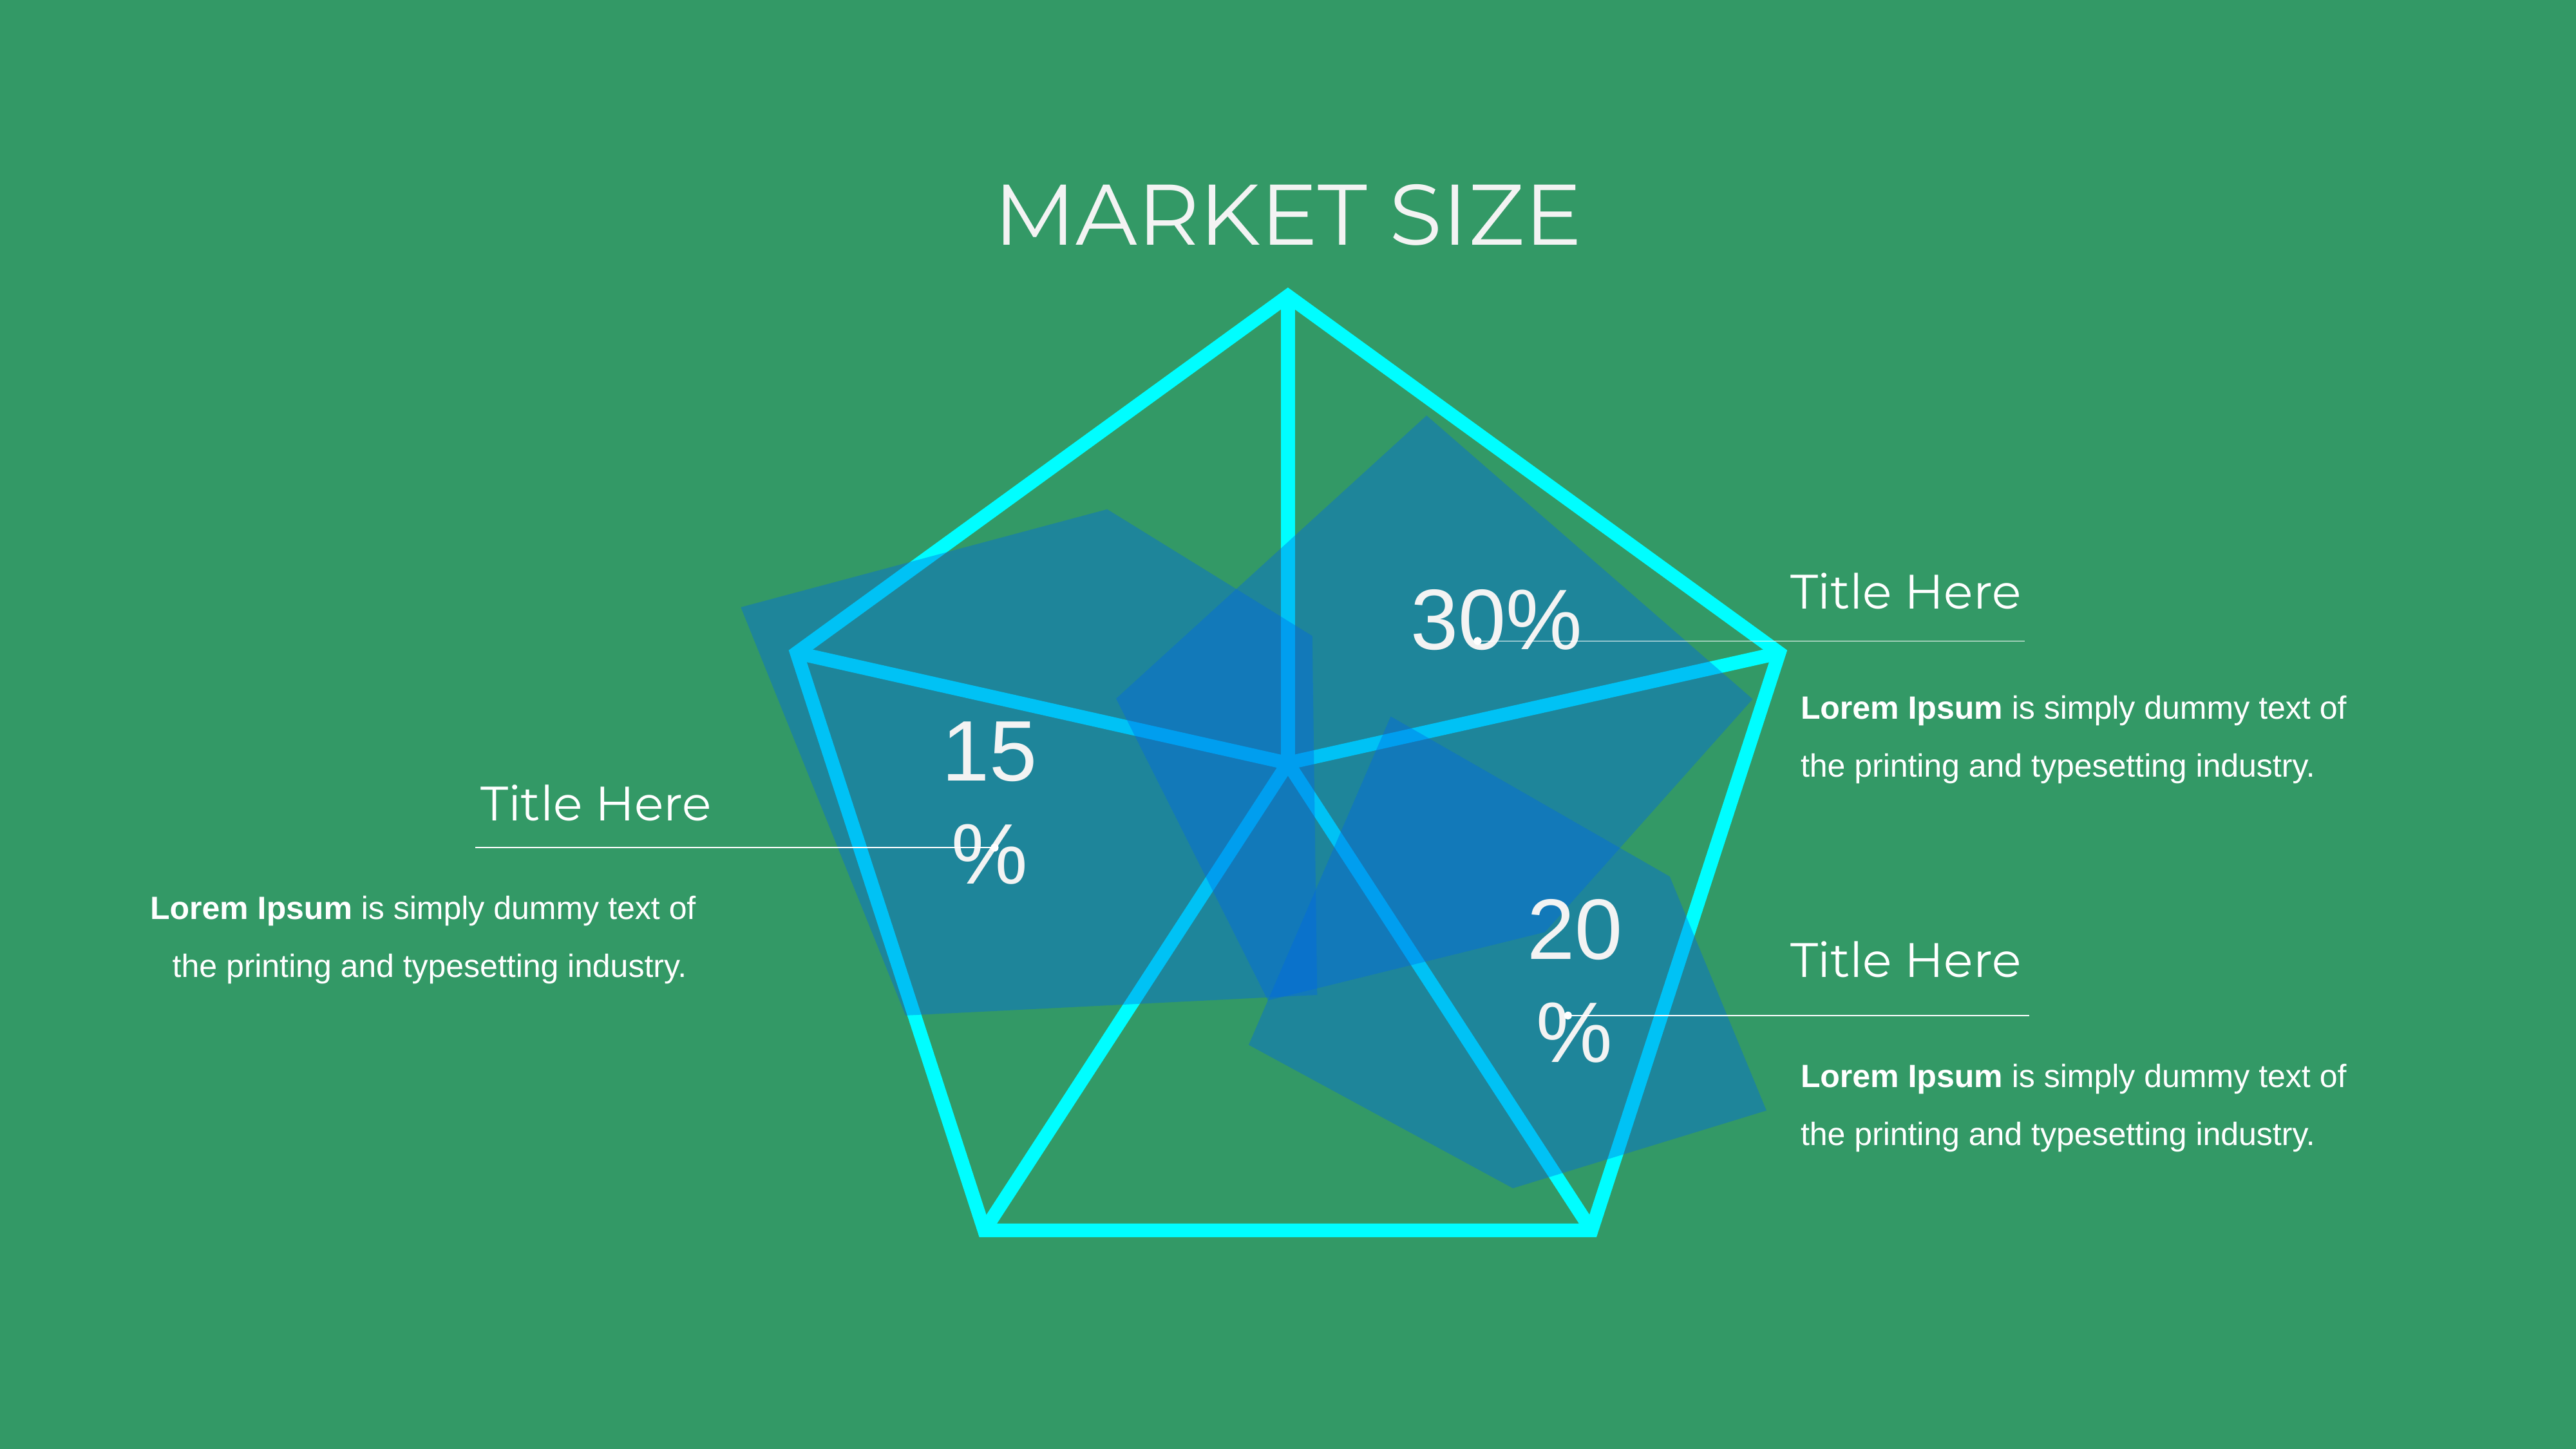

# MARKET SIZE

Title Here
30%

Lorem Ipsum is simply dummy text of the printing and typesetting industry.
15%

Title Here

Lorem Ipsum is simply dummy text of the printing and typesetting industry.
Title Here
20%
Lorem Ipsum is simply dummy text of the printing and typesetting industry.